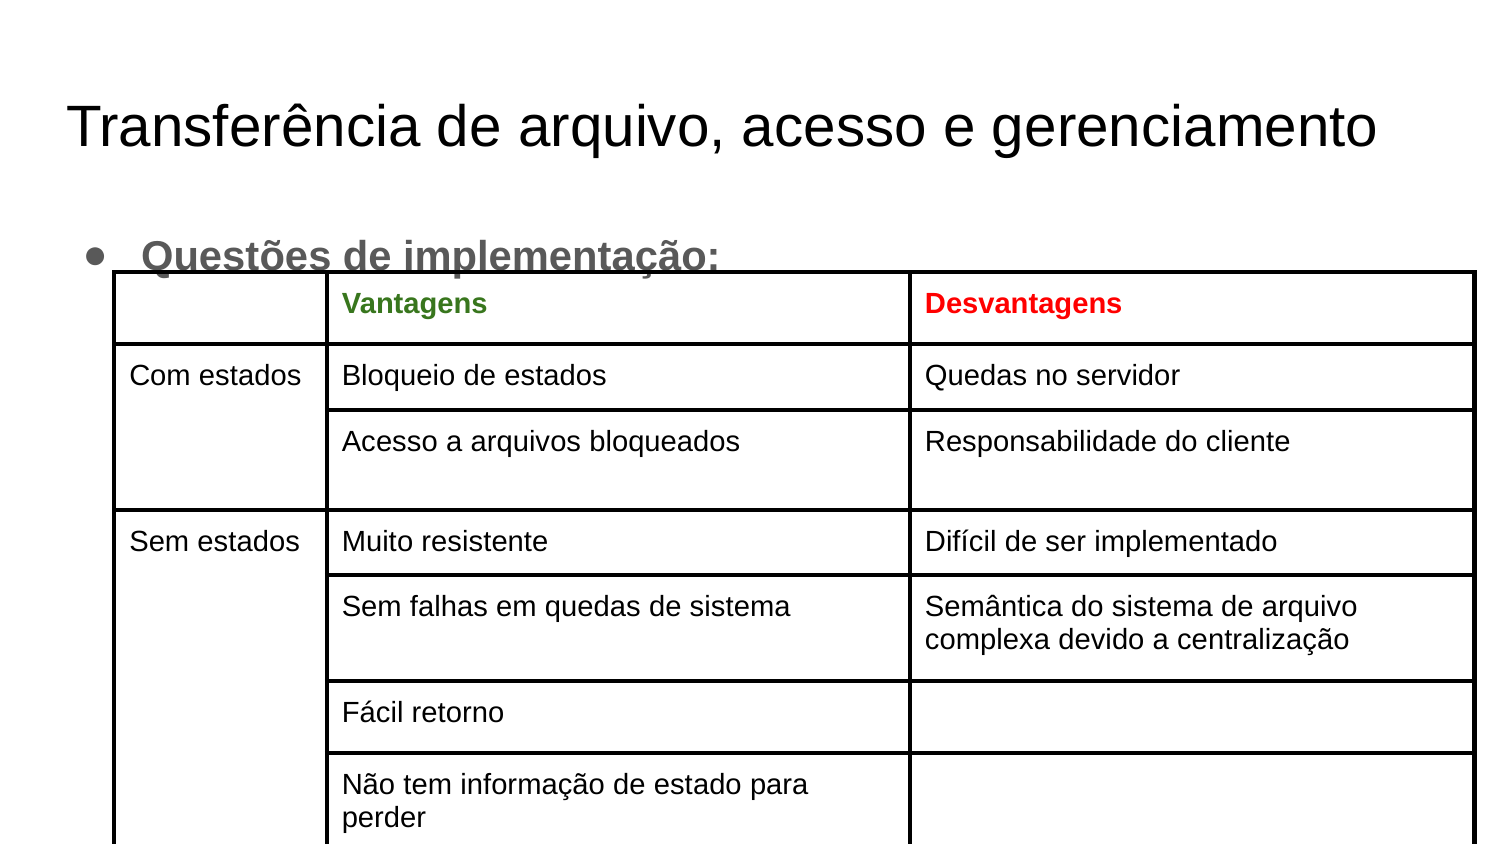

# Transferência de arquivo, acesso e gerenciamento
Questões de implementação:
|  | Vantagens | Desvantagens |
| --- | --- | --- |
| Com estados | Bloqueio de estados | Quedas no servidor |
|  | Acesso a arquivos bloqueados | Responsabilidade do cliente |
| Sem estados | Muito resistente | Difícil de ser implementado |
|  | Sem falhas em quedas de sistema | Semântica do sistema de arquivo complexa devido a centralização |
|  | Fácil retorno |  |
|  | Não tem informação de estado para perder |  |